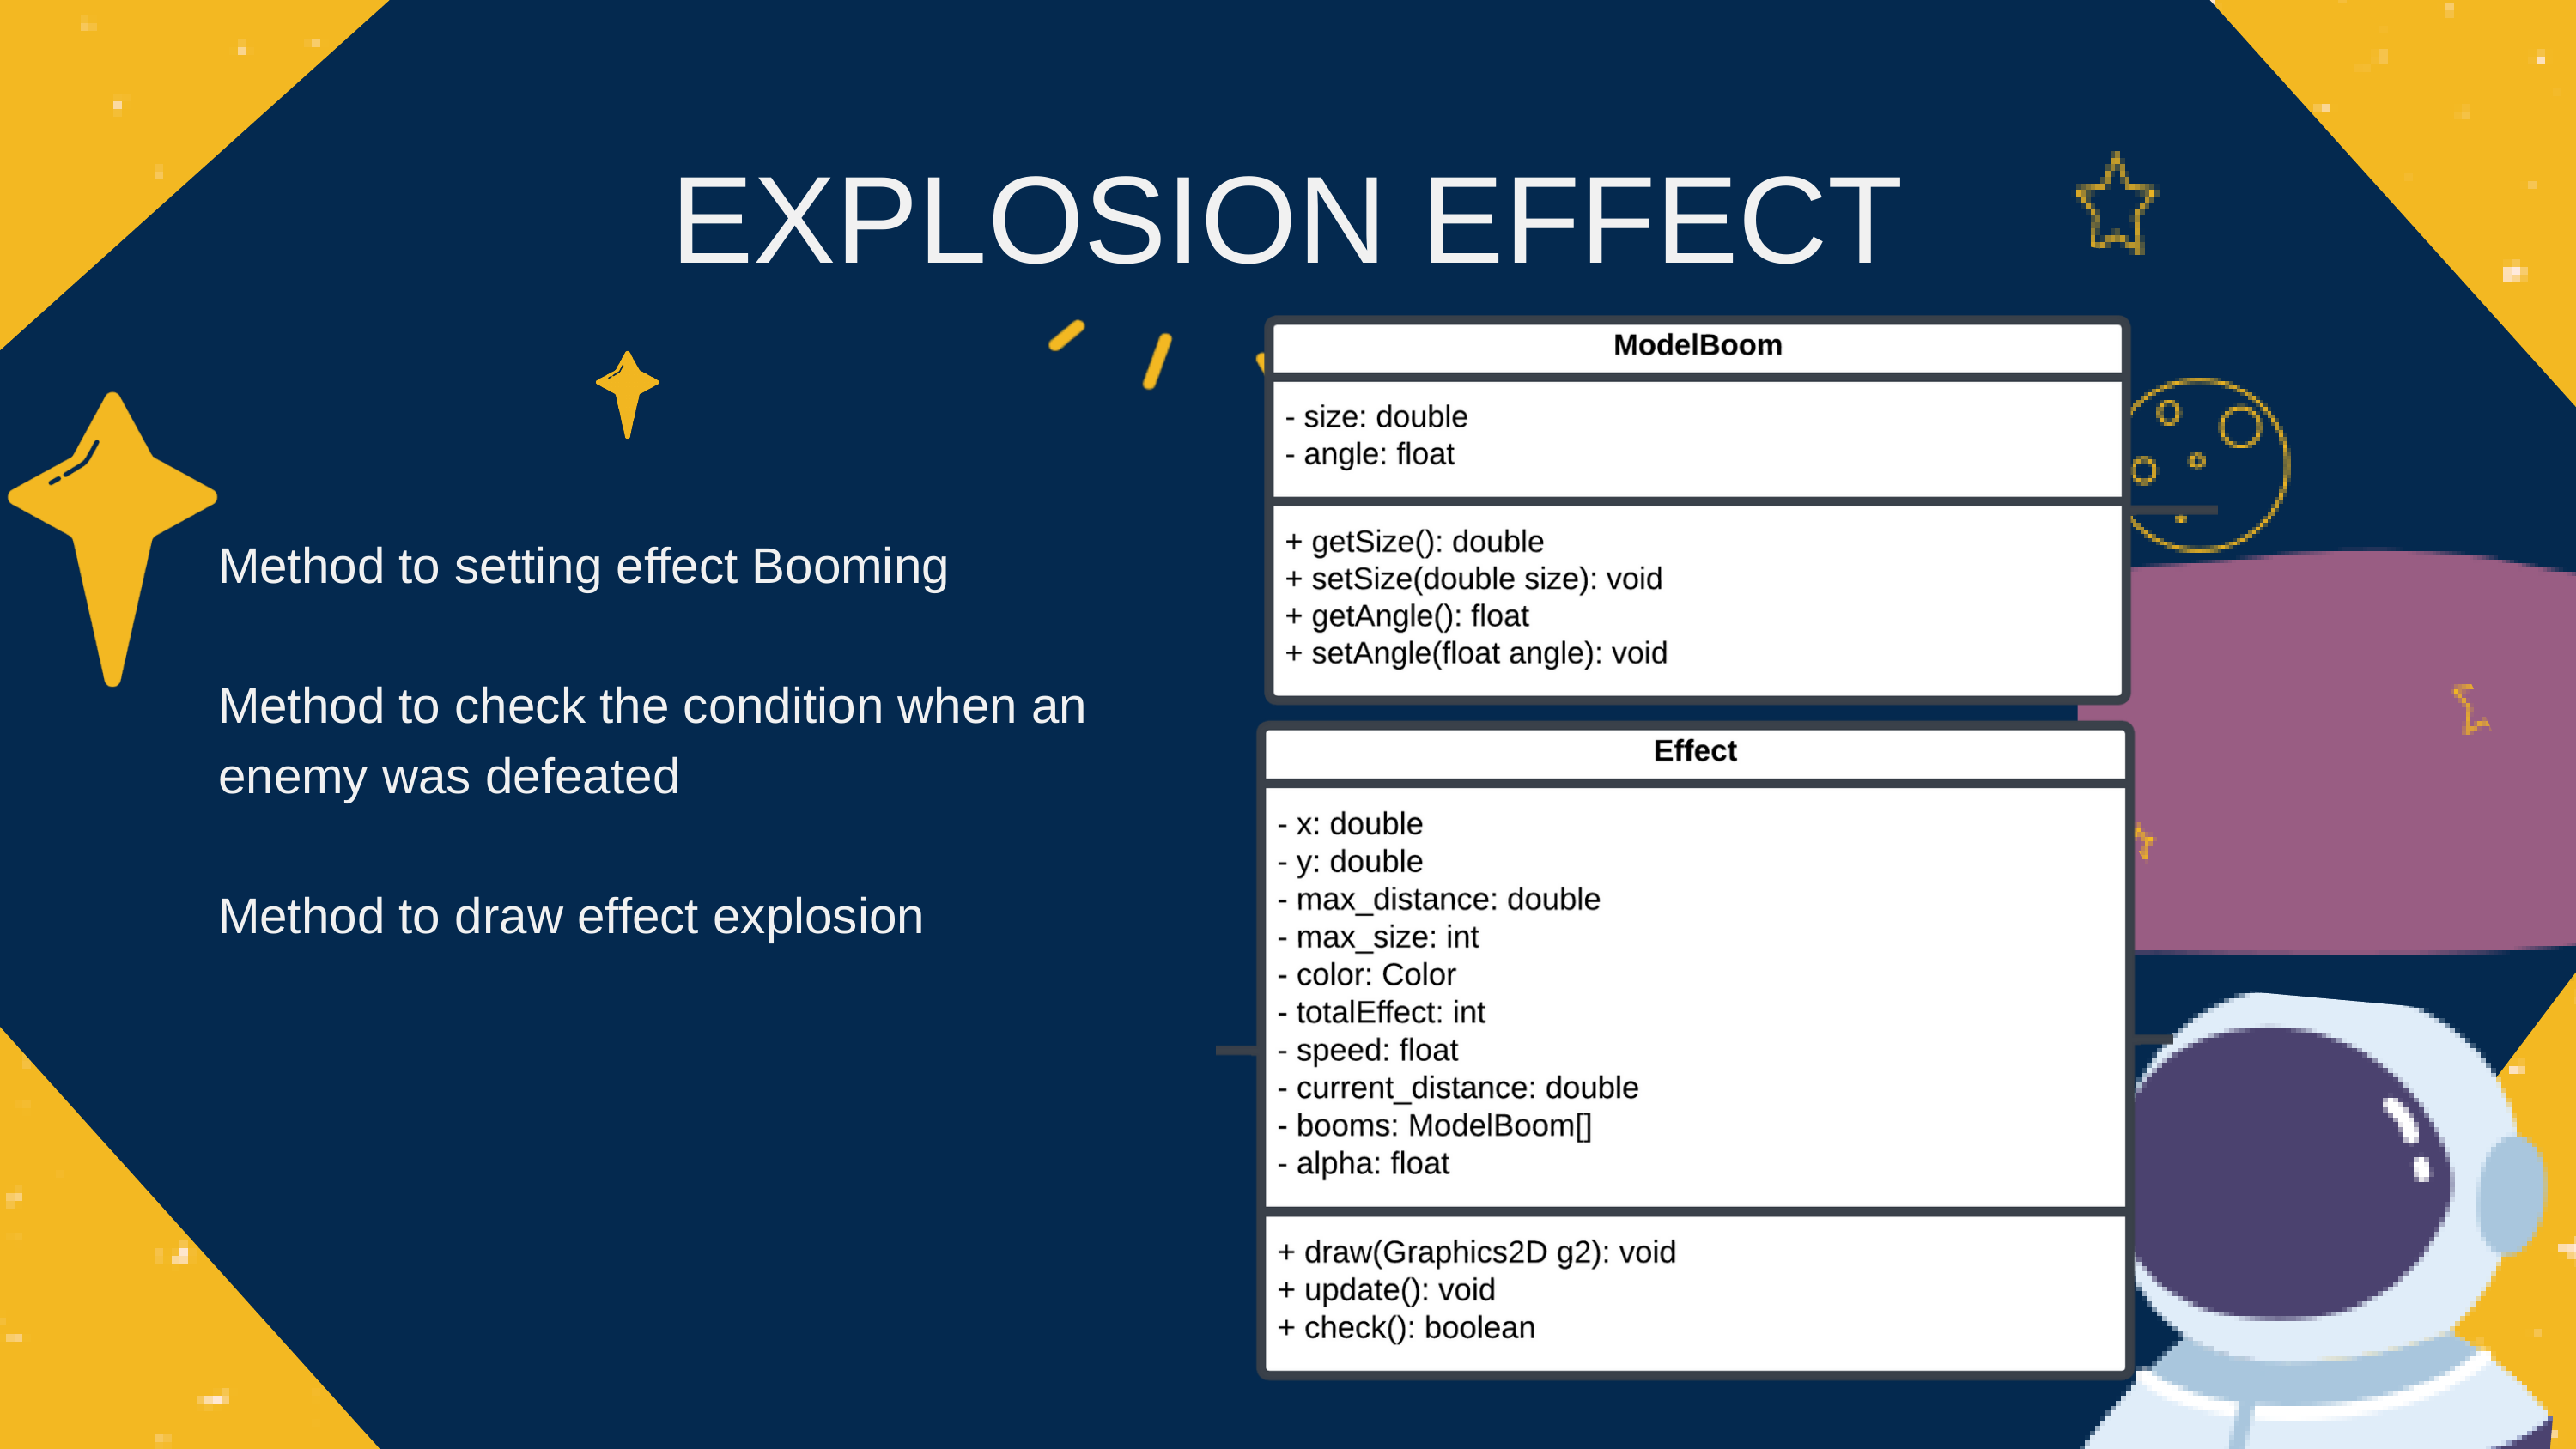

EXPLOSION EFFECT

Method to setting effect Booming

Method to check the condition when an enemy was defeated

Method to draw effect explosion